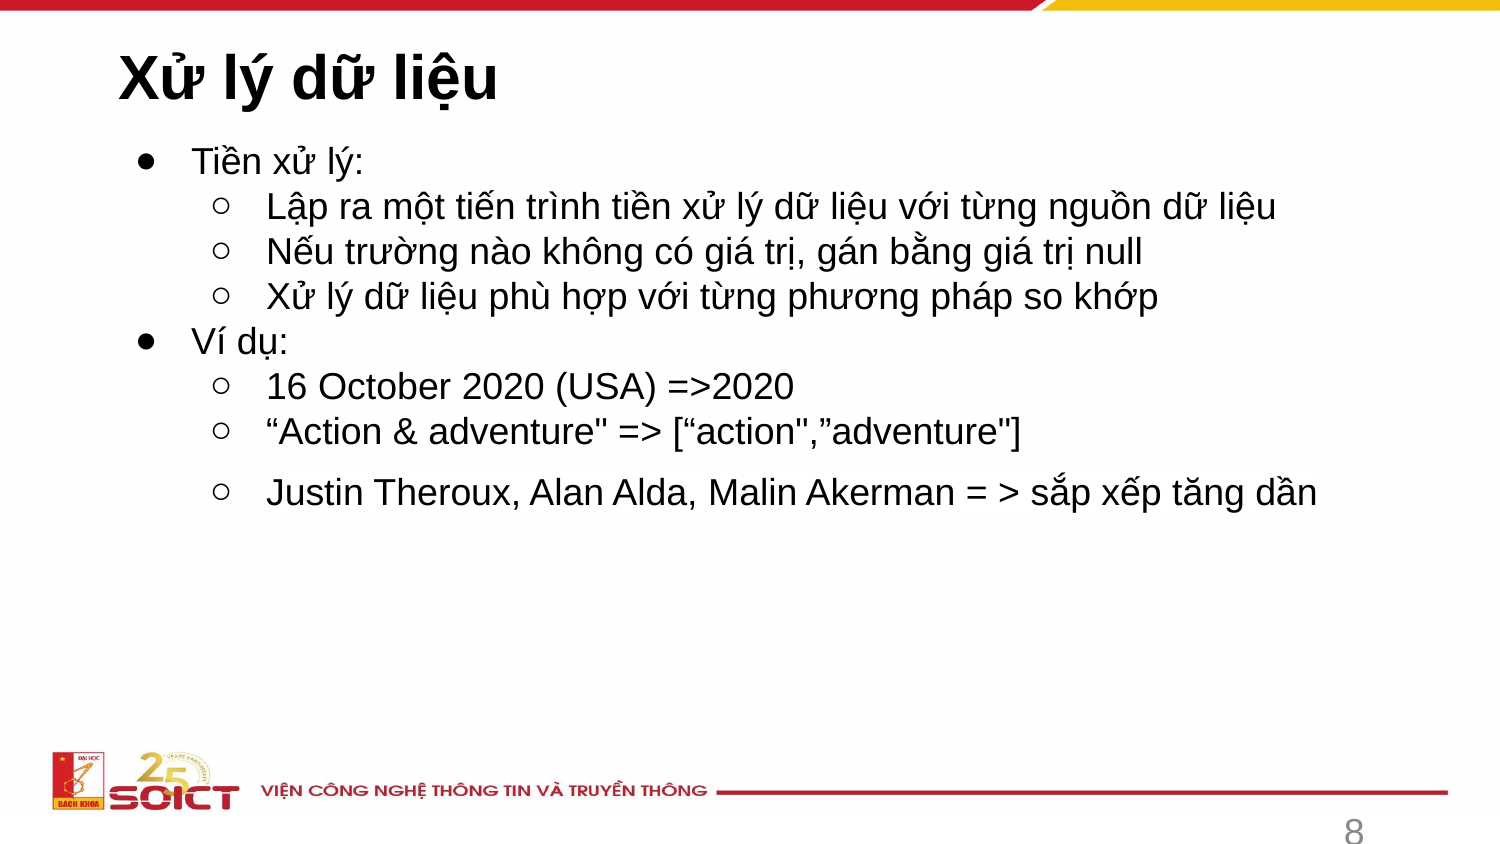

Xử lý dữ liệu
Tiền xử lý:
Lập ra một tiến trình tiền xử lý dữ liệu với từng nguồn dữ liệu
Nếu trường nào không có giá trị, gán bằng giá trị null
Xử lý dữ liệu phù hợp với từng phương pháp so khớp
Ví dụ:
16 October 2020 (USA) =>2020
“Action & adventure" => [“action",”adventure"]
Justin Theroux, Alan Alda, Malin Akerman = > sắp xếp tăng dần

8